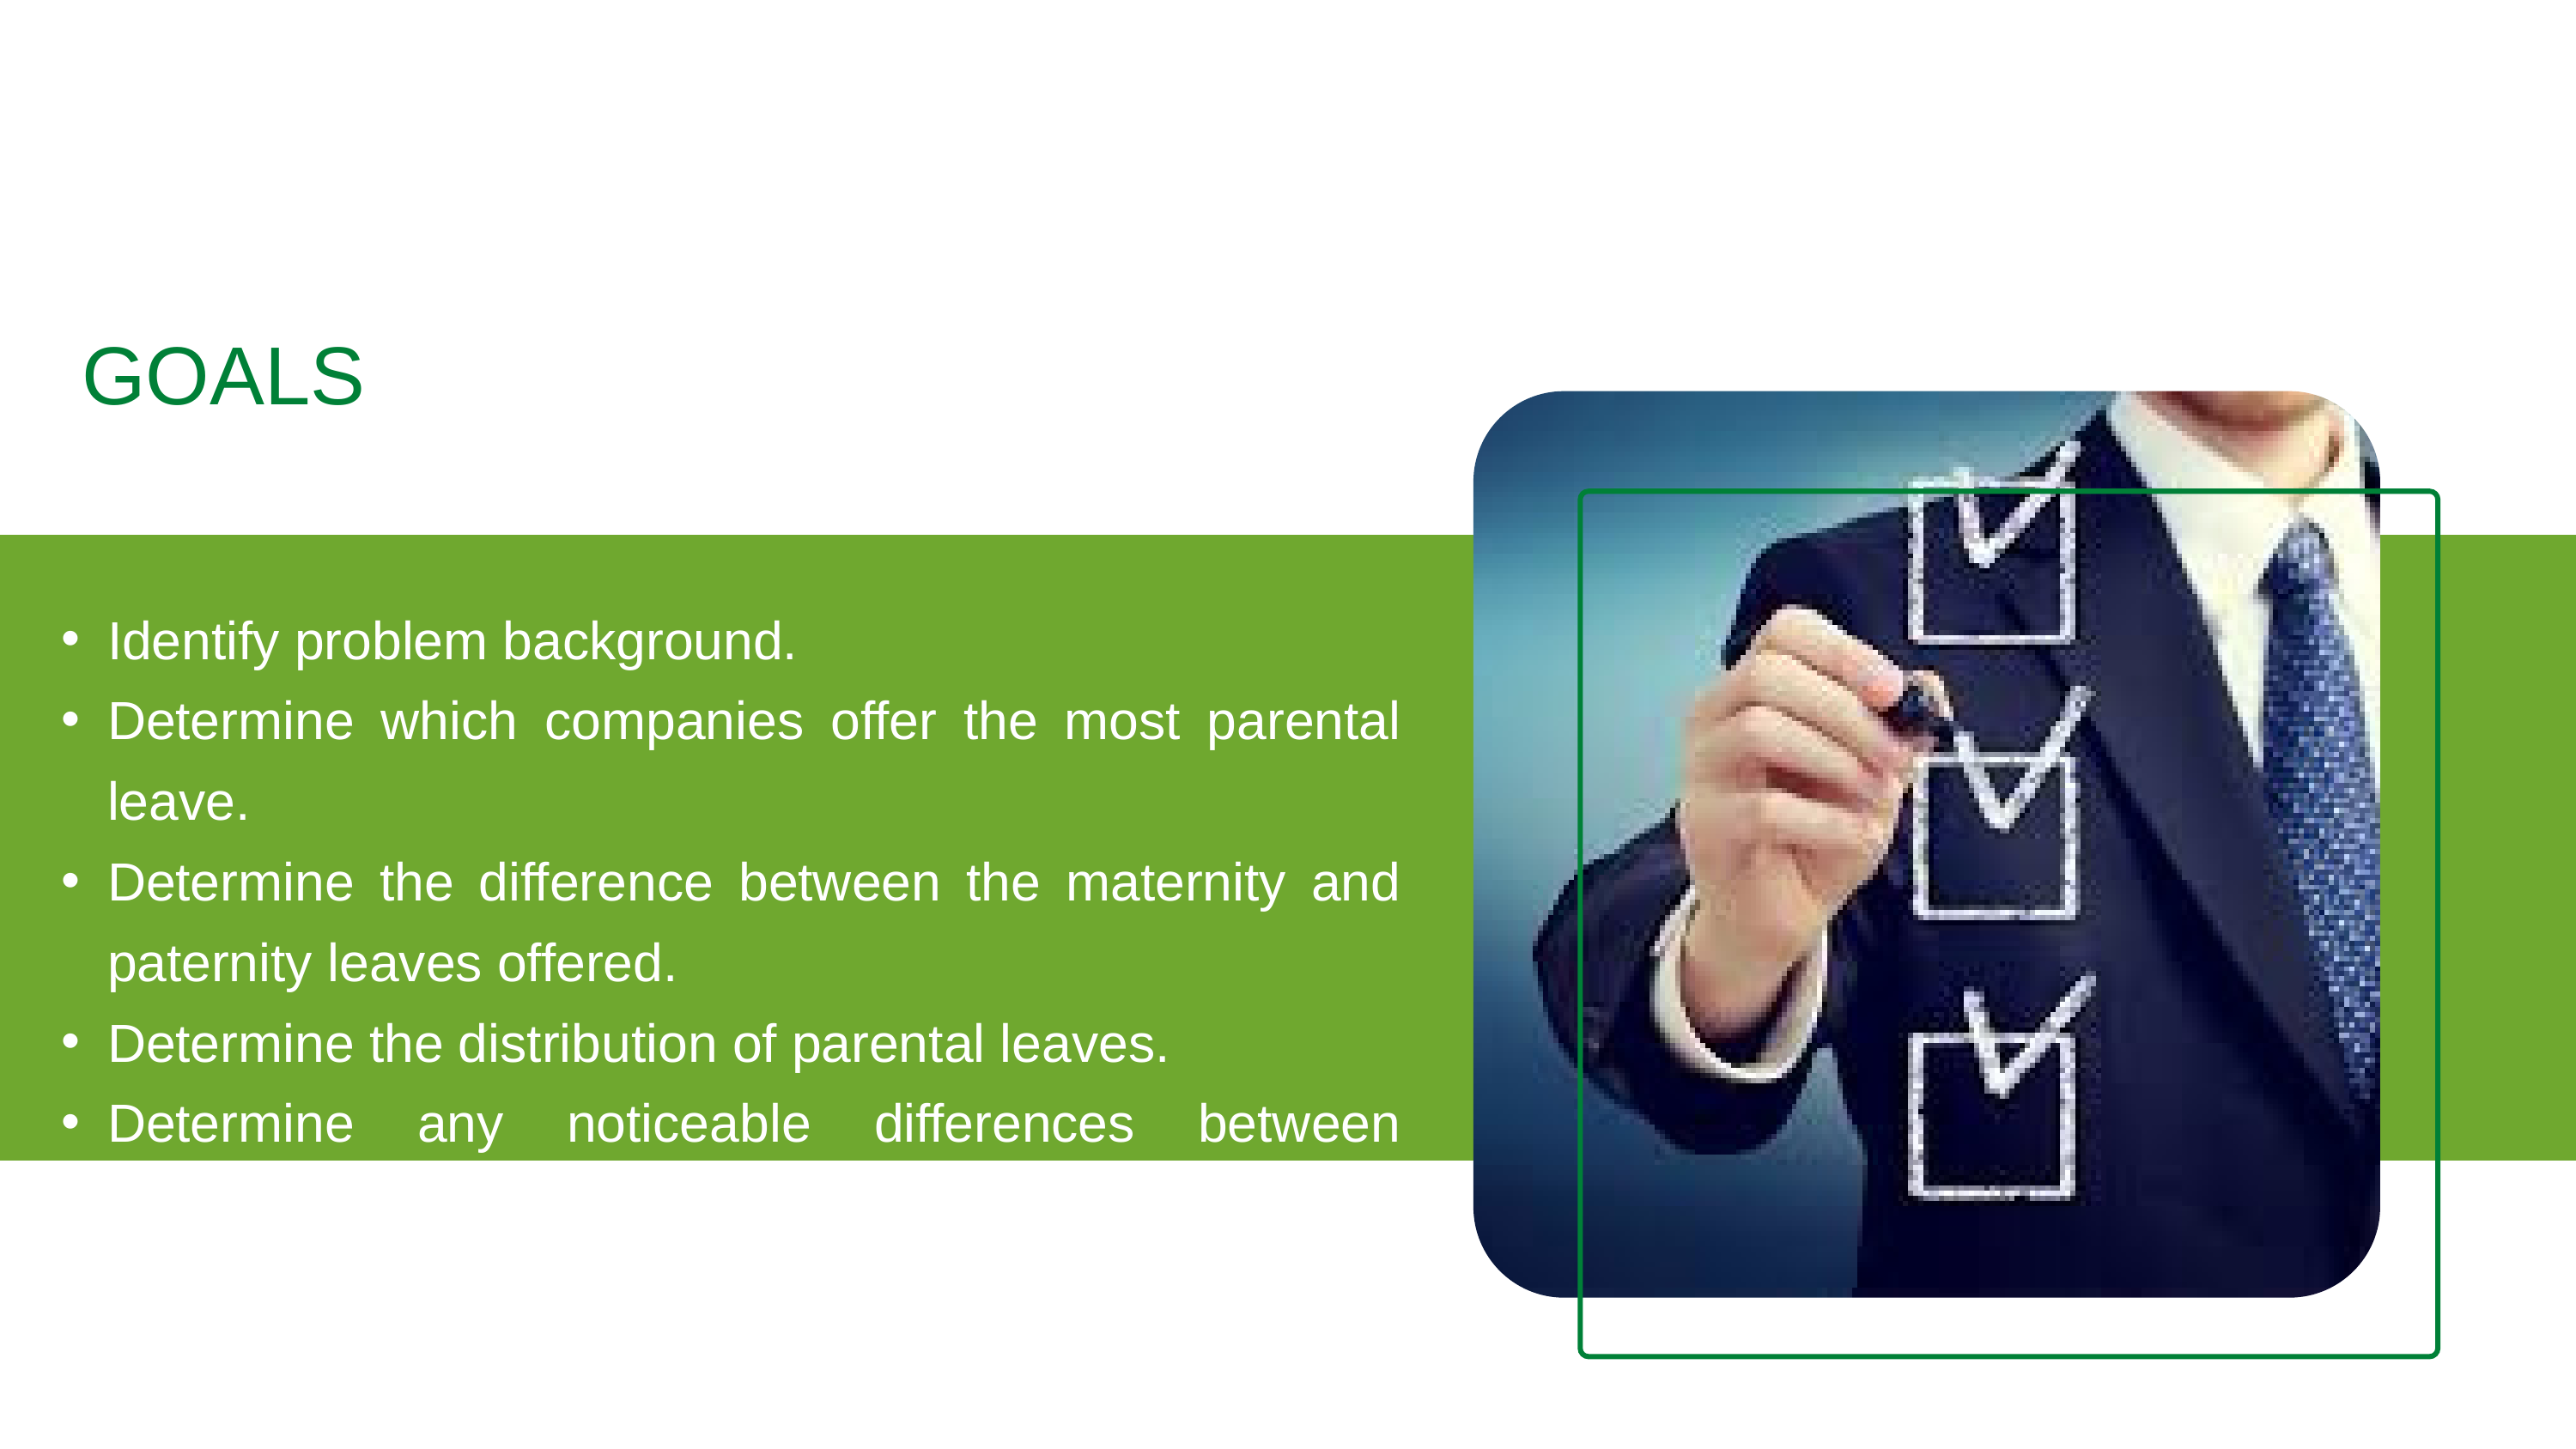

GOALS

Identify problem background.
Determine which companies offer the most parental leave.
Determine the difference between the maternity and paternity leaves offered.
Determine the distribution of parental leaves.
Determine any noticeable differences between industries.